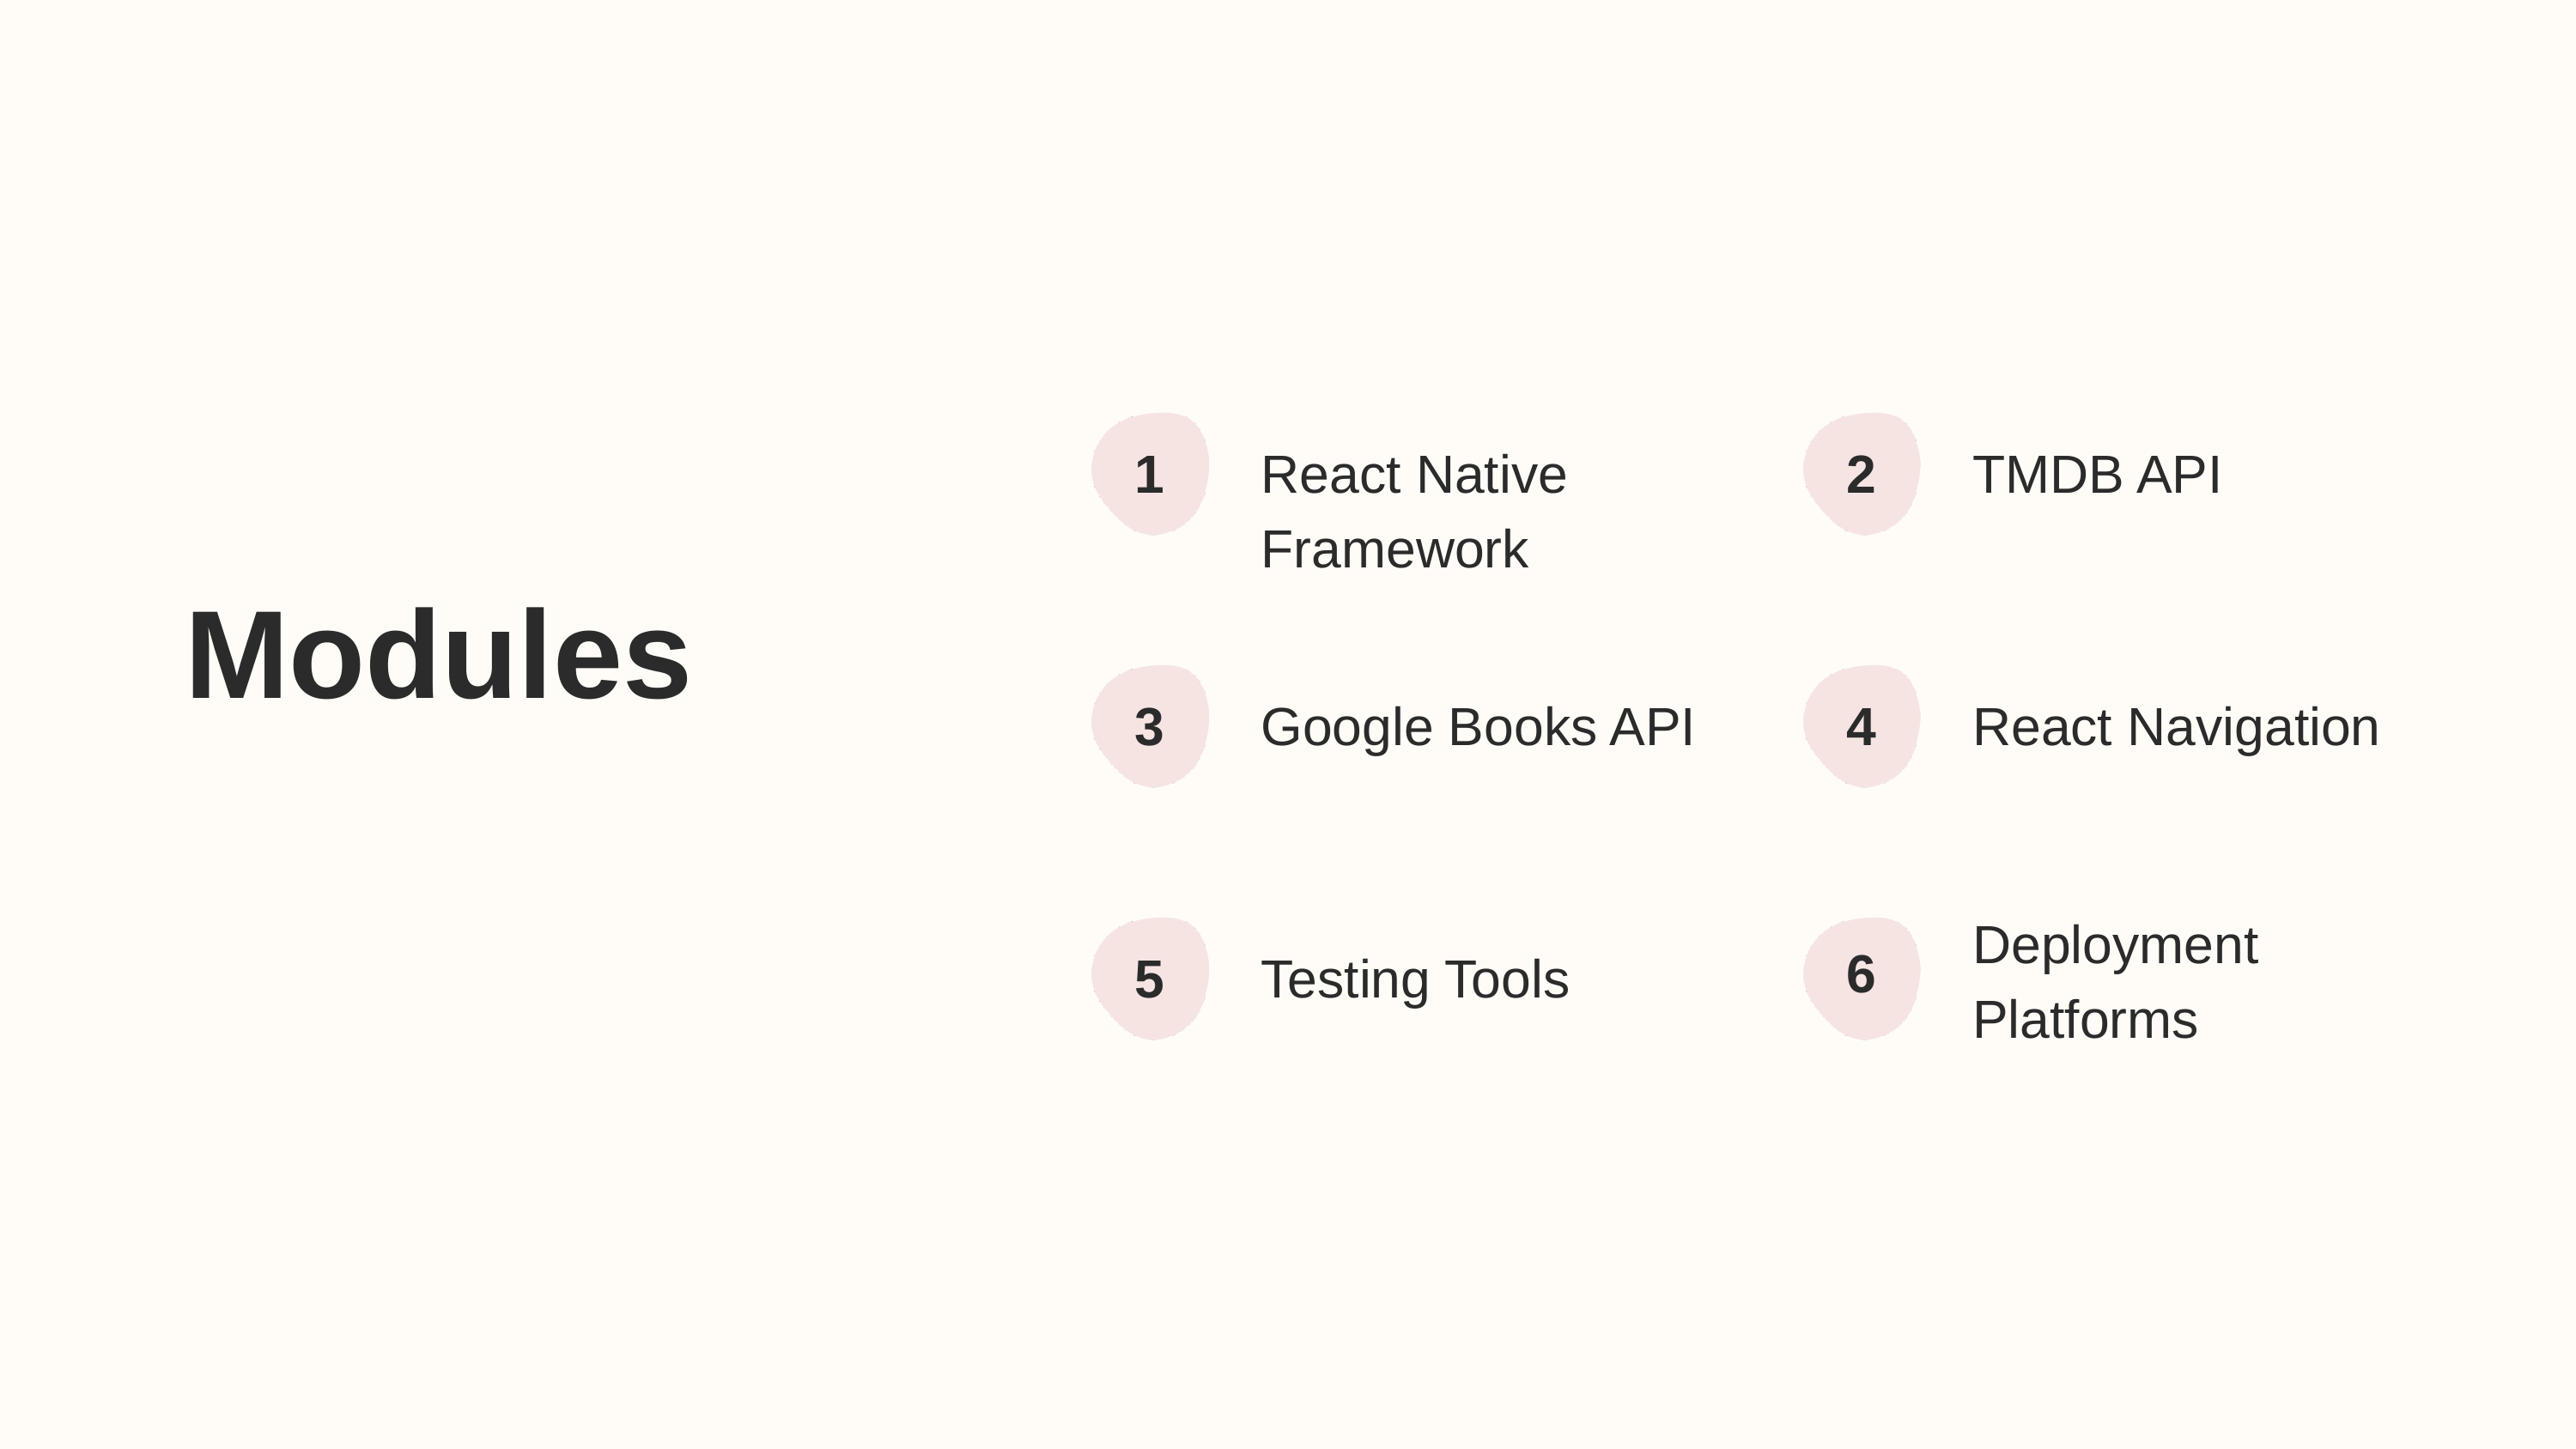

1
React Native Framework

2
TMDB API
Modules

3
Google Books API

4
React Navigation

Deployment  Platforms

5
Testing Tools

6